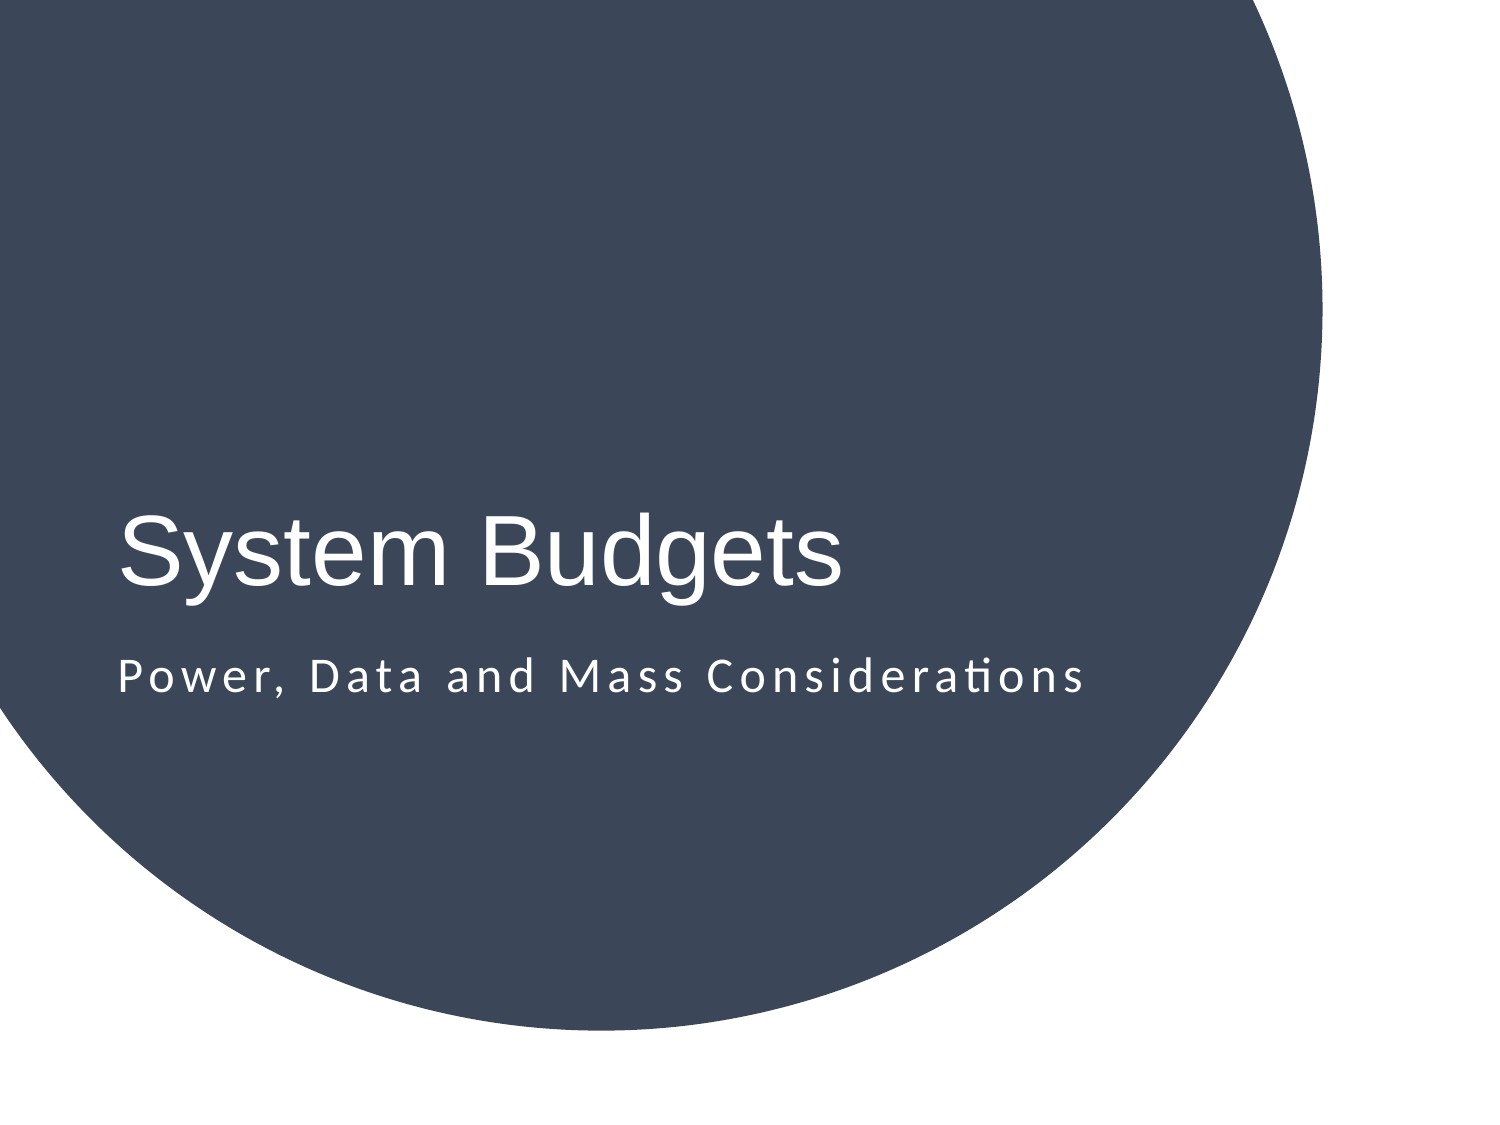

# System Budgets
Power, Data and Mass Considerations